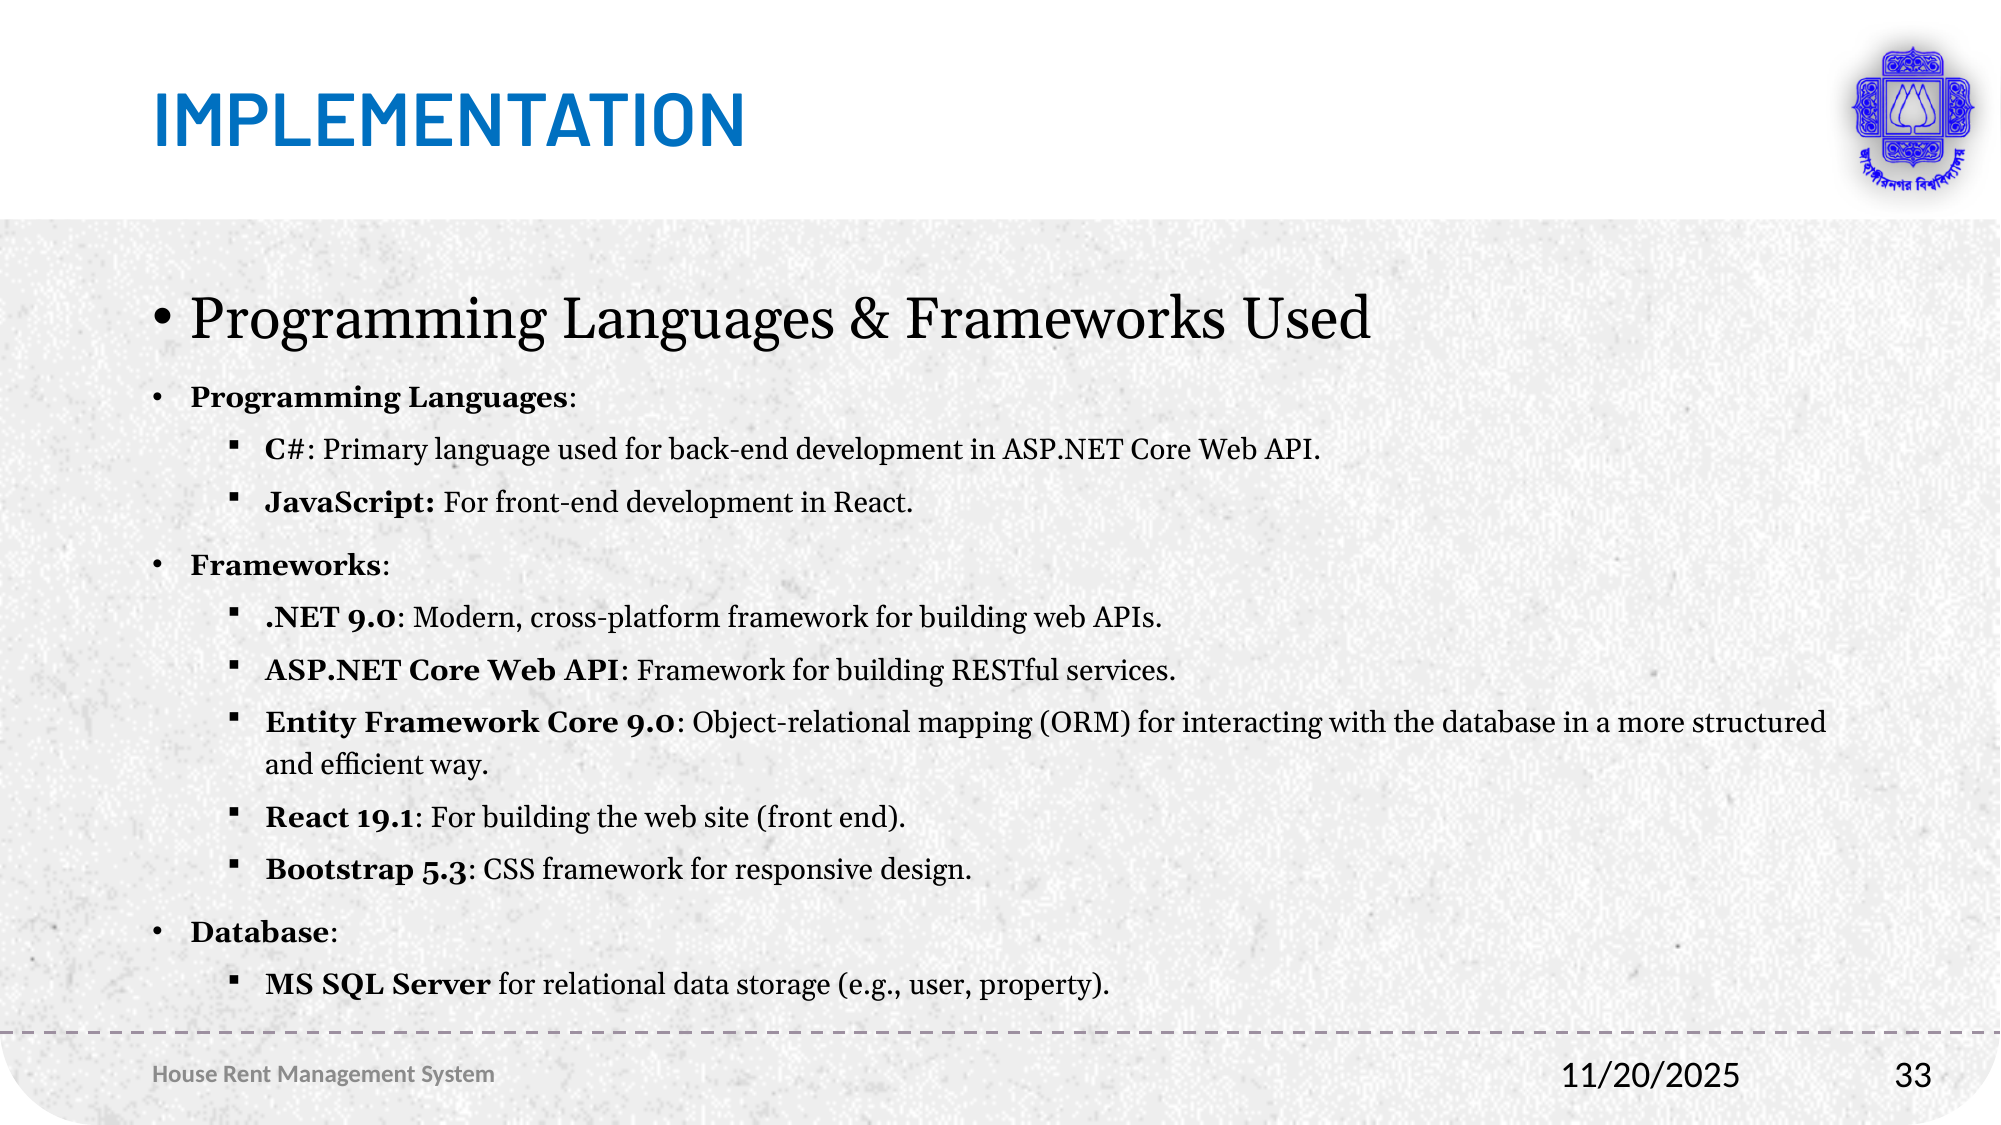

# Implementation
Programming Languages & Frameworks Used
Programming Languages:
C#: Primary language used for back-end development in ASP.NET Core Web API.
JavaScript: For front-end development in React.
Frameworks:
.NET 9.0: Modern, cross-platform framework for building web APIs.
ASP.NET Core Web API: Framework for building RESTful services.
Entity Framework Core 9.0: Object-relational mapping (ORM) for interacting with the database in a more structured and efficient way.
React 19.1: For building the web site (front end).
Bootstrap 5.3: CSS framework for responsive design.
Database:
MS SQL Server for relational data storage (e.g., user, property).

House Rent Management System
33